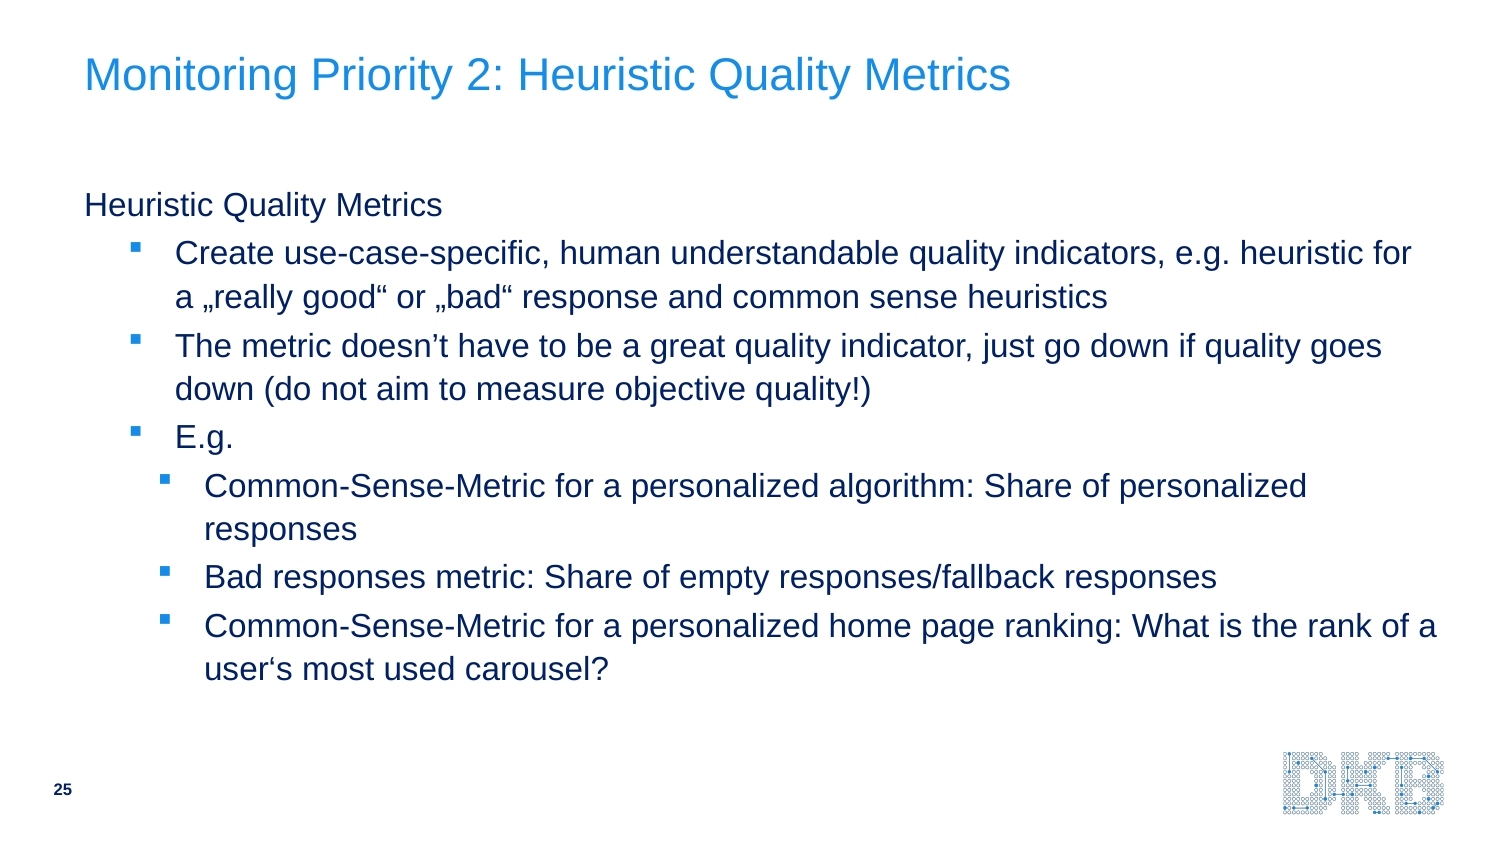

# Monitoring Priority 2: Heuristic Quality Metrics

Heuristic Quality Metrics
Create use-case-specific, human understandable quality indicators, e.g. heuristic for a „really good“ or „bad“ response and common sense heuristics
The metric doesn’t have to be a great quality indicator, just go down if quality goes down (do not aim to measure objective quality!)
E.g.
Common-Sense-Metric for a personalized algorithm: Share of personalized responses
Bad responses metric: Share of empty responses/fallback responses
Common-Sense-Metric for a personalized home page ranking: What is the rank of a user‘s most used carousel?